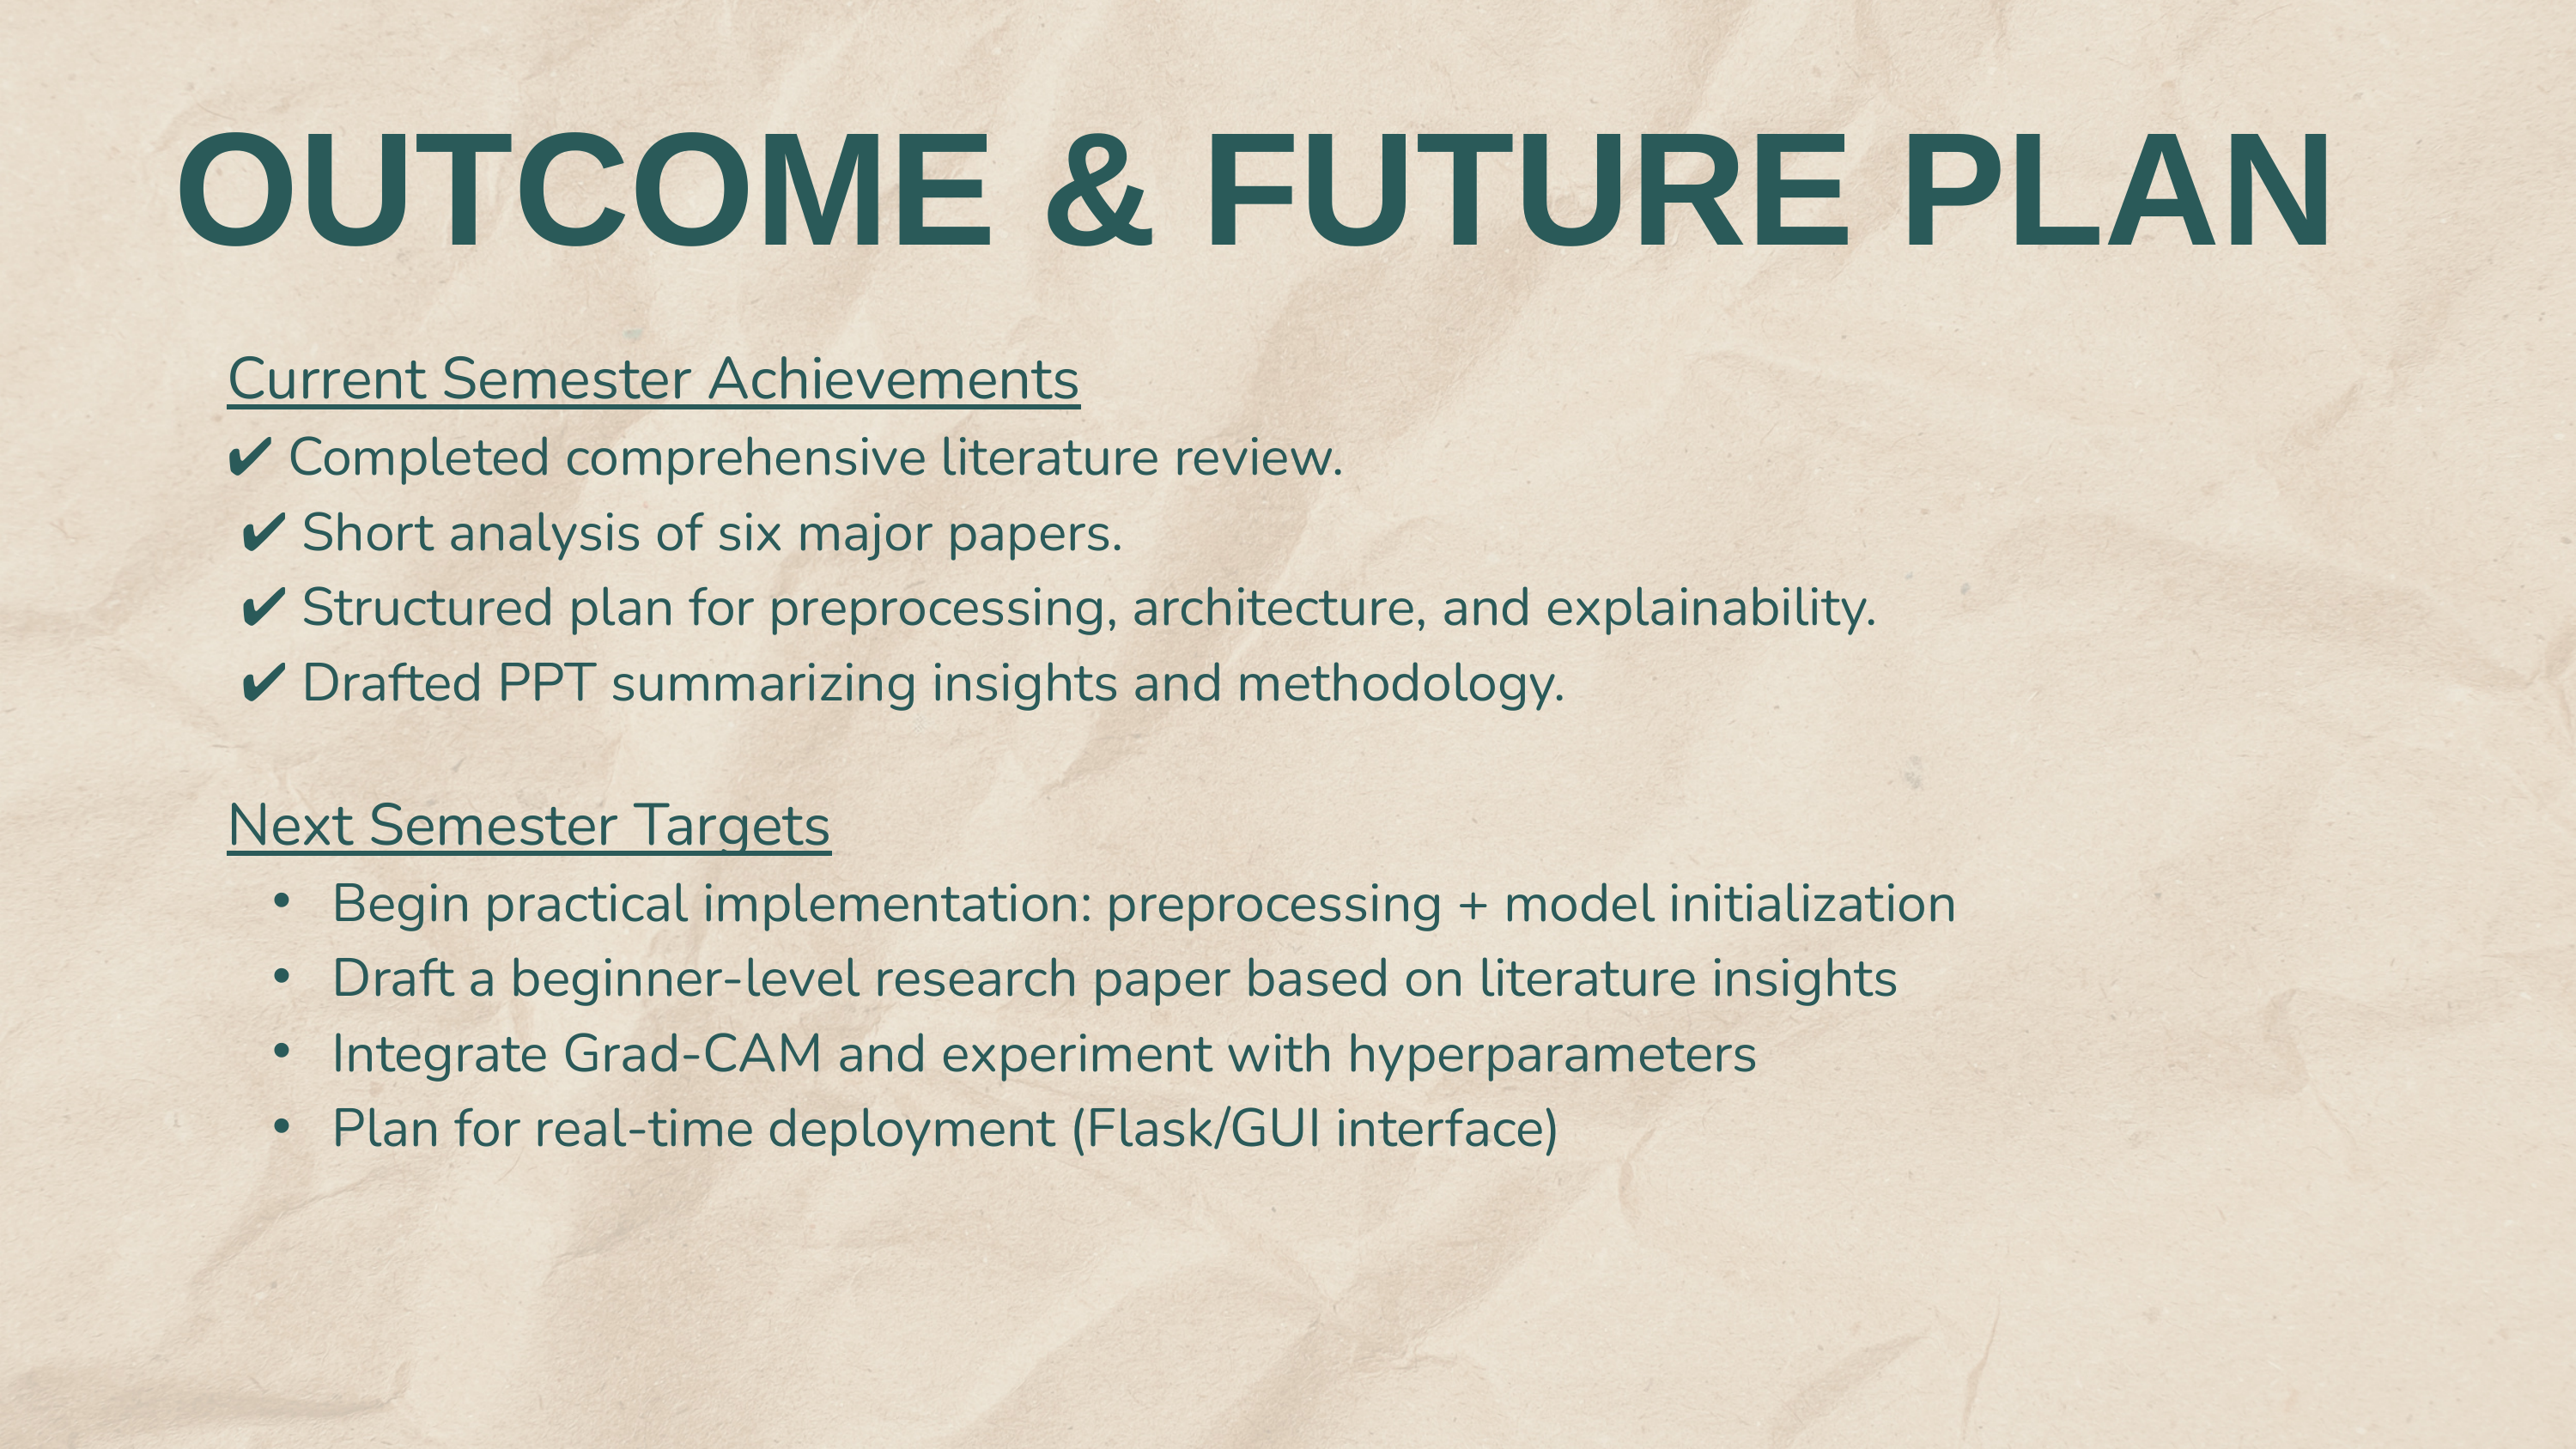

OUTCOME & FUTURE PLAN
Current Semester Achievements
✔ Completed comprehensive literature review.
 ✔ Short analysis of six major papers.
 ✔ Structured plan for preprocessing, architecture, and explainability.
 ✔ Drafted PPT summarizing insights and methodology.

Next Semester Targets
 Begin practical implementation: preprocessing + model initialization
 Draft a beginner-level research paper based on literature insights
 Integrate Grad-CAM and experiment with hyperparameters
 Plan for real-time deployment (Flask/GUI interface)